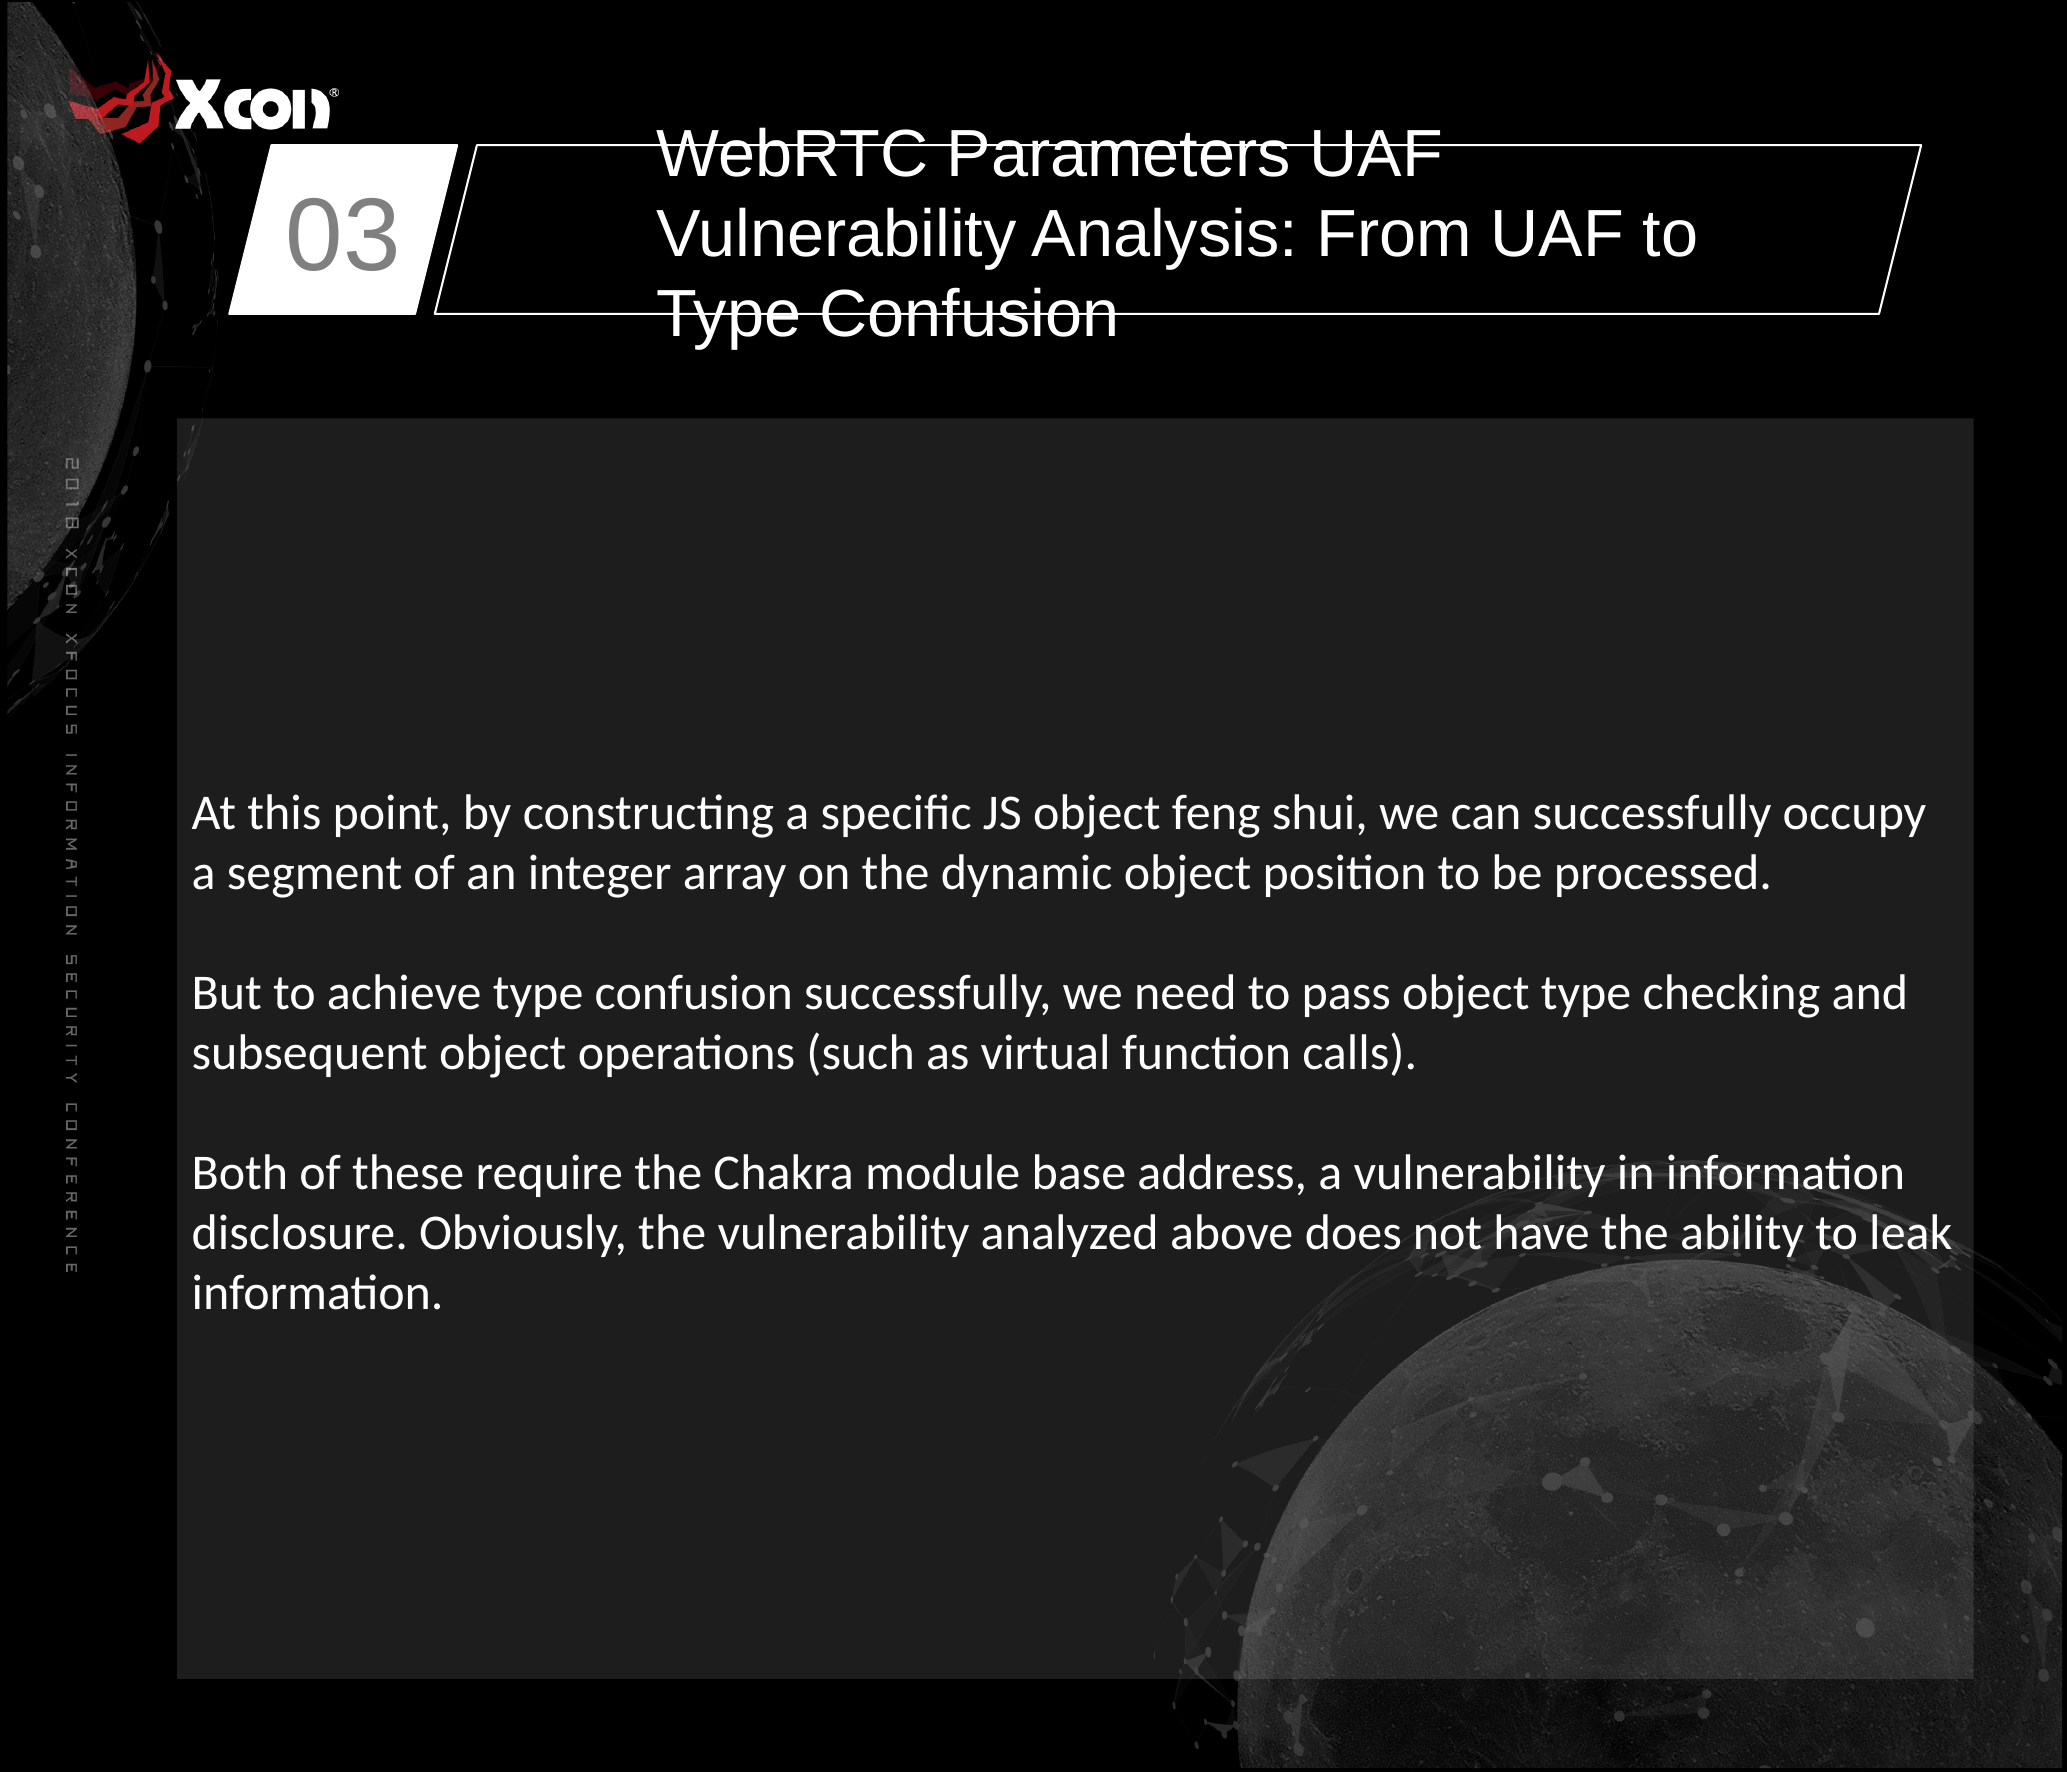

03
WebRTC Parameters UAF Vulnerability Analysis: From UAF to Type Confusion

At this point, by constructing a specific JS object feng shui, we can successfully occupy a segment of an integer array on the dynamic object position to be processed.

But to achieve type confusion successfully, we need to pass object type checking and subsequent object operations (such as virtual function calls).

Both of these require the Chakra module base address, a vulnerability in information disclosure. Obviously, the vulnerability analyzed above does not have the ability to leak information.